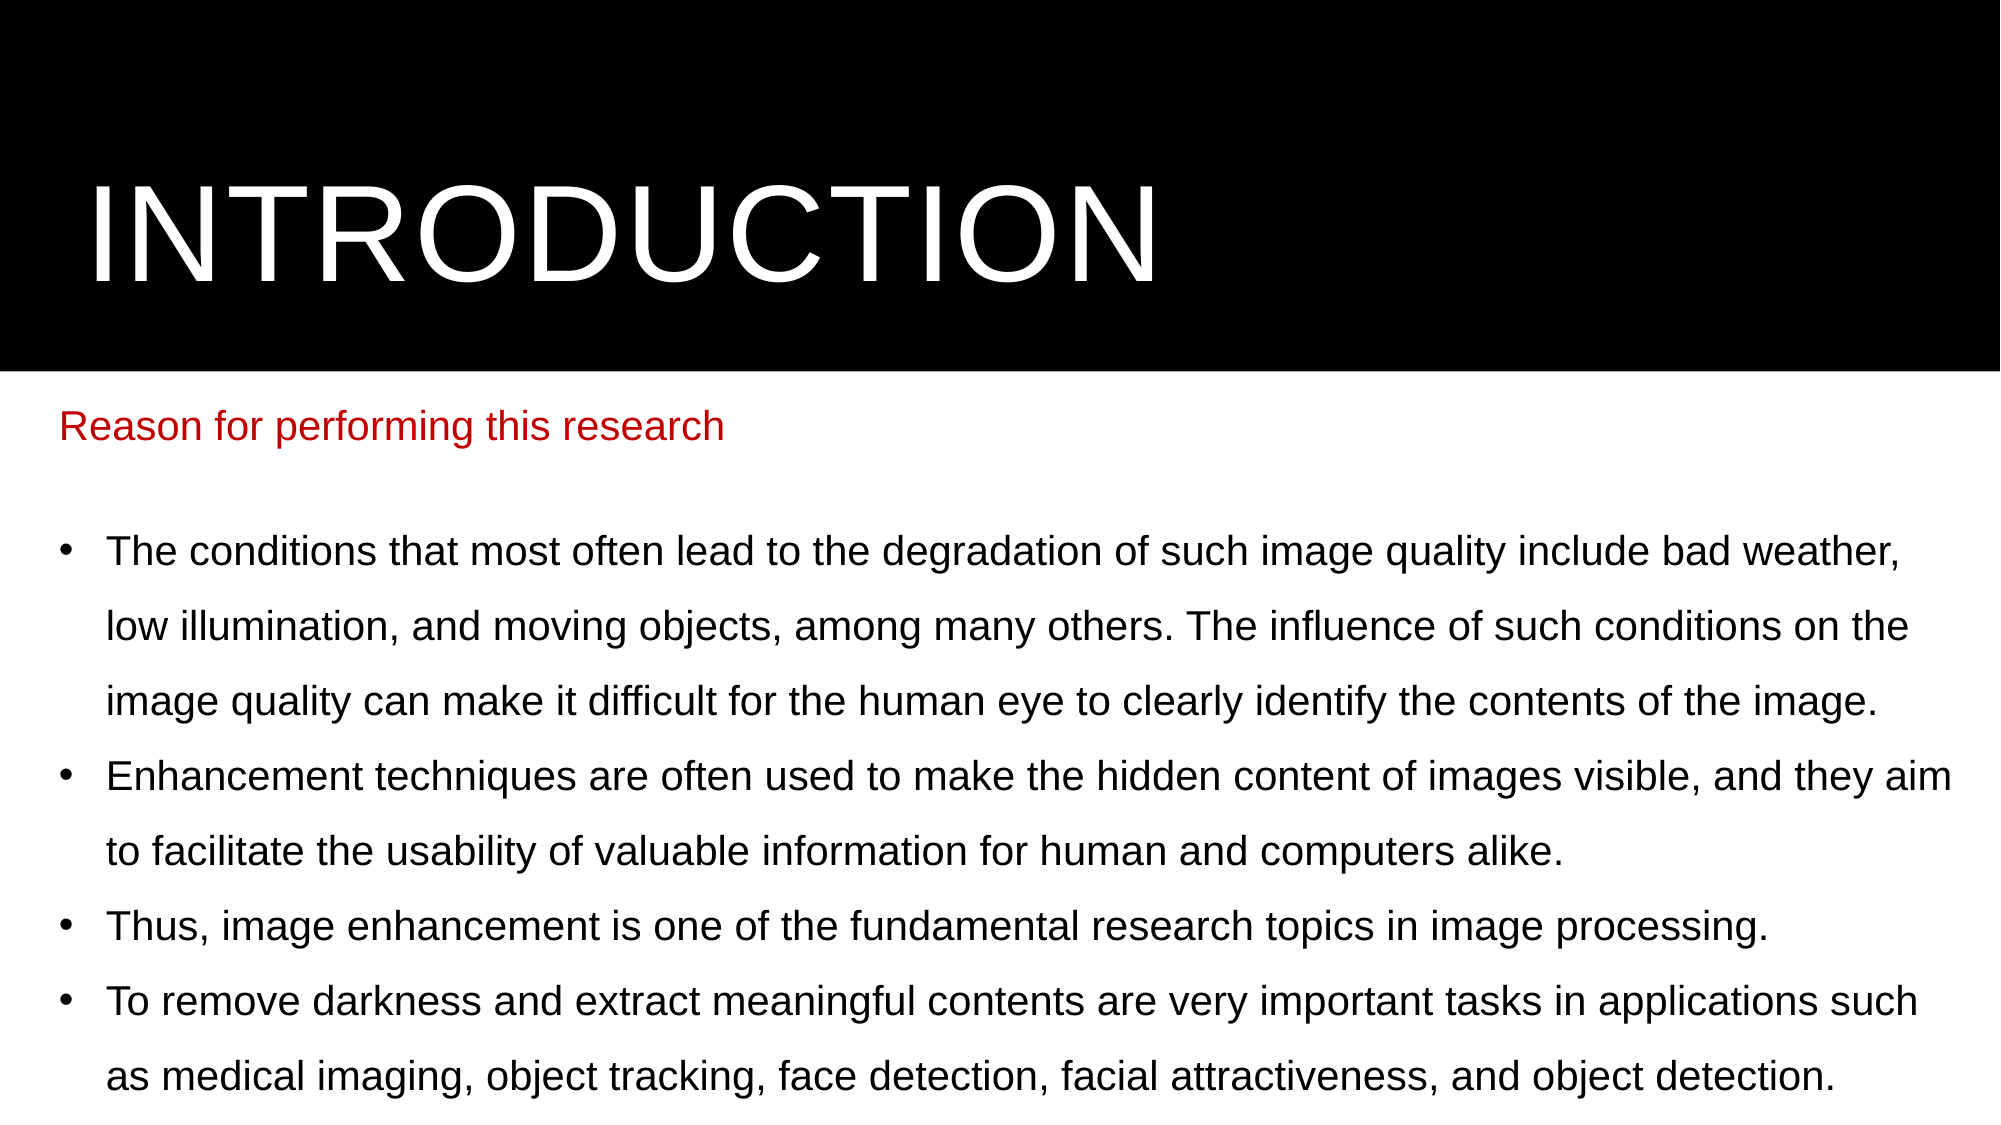

# introduction
Reason for performing this research

The conditions that most often lead to the degradation of such image quality include bad weather, low illumination, and moving objects, among many others. The influence of such conditions on the image quality can make it difficult for the human eye to clearly identify the contents of the image.
Enhancement techniques are often used to make the hidden content of images visible, and they aim to facilitate the usability of valuable information for human and computers alike.
Thus, image enhancement is one of the fundamental research topics in image processing.
To remove darkness and extract meaningful contents are very important tasks in applications such as medical imaging, object tracking, face detection, facial attractiveness, and object detection.